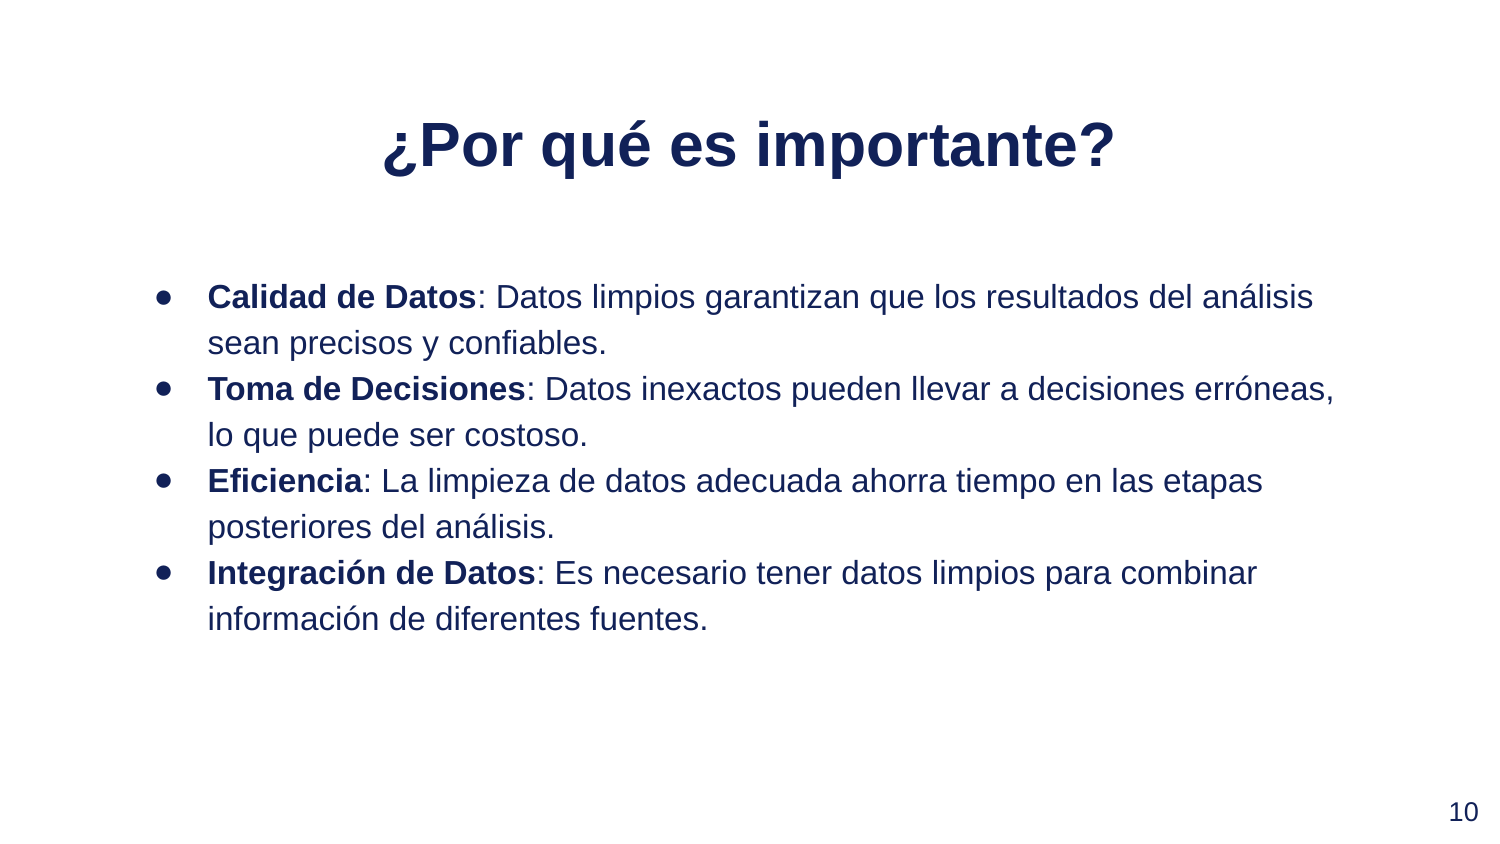

¿Por qué es importante?
Calidad de Datos: Datos limpios garantizan que los resultados del análisis sean precisos y confiables.
Toma de Decisiones: Datos inexactos pueden llevar a decisiones erróneas, lo que puede ser costoso.
Eficiencia: La limpieza de datos adecuada ahorra tiempo en las etapas posteriores del análisis.
Integración de Datos: Es necesario tener datos limpios para combinar información de diferentes fuentes.
10